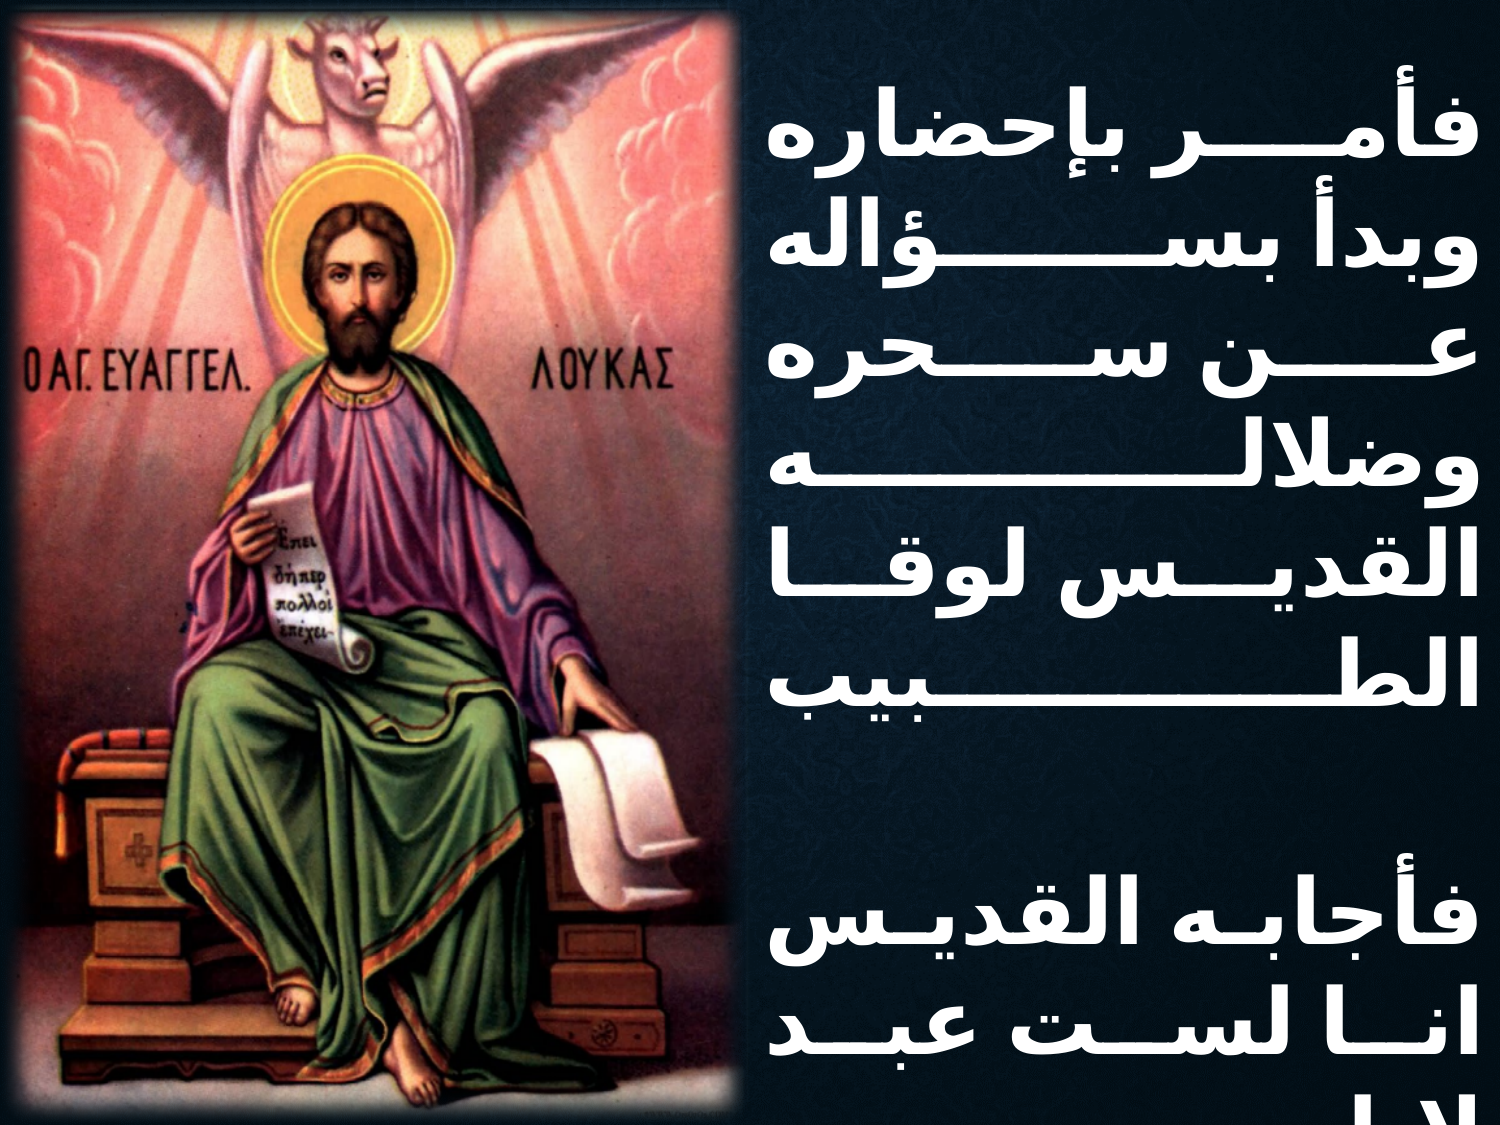

فأمر بإحضاره
وبدأ بسؤاله
عن سحره وضلاله
القديس لوقا الطبيب
فأجابه القديس
انا لست عبد لإبليس
انبا أبيب الصديق
القديس لوقا الطبيب